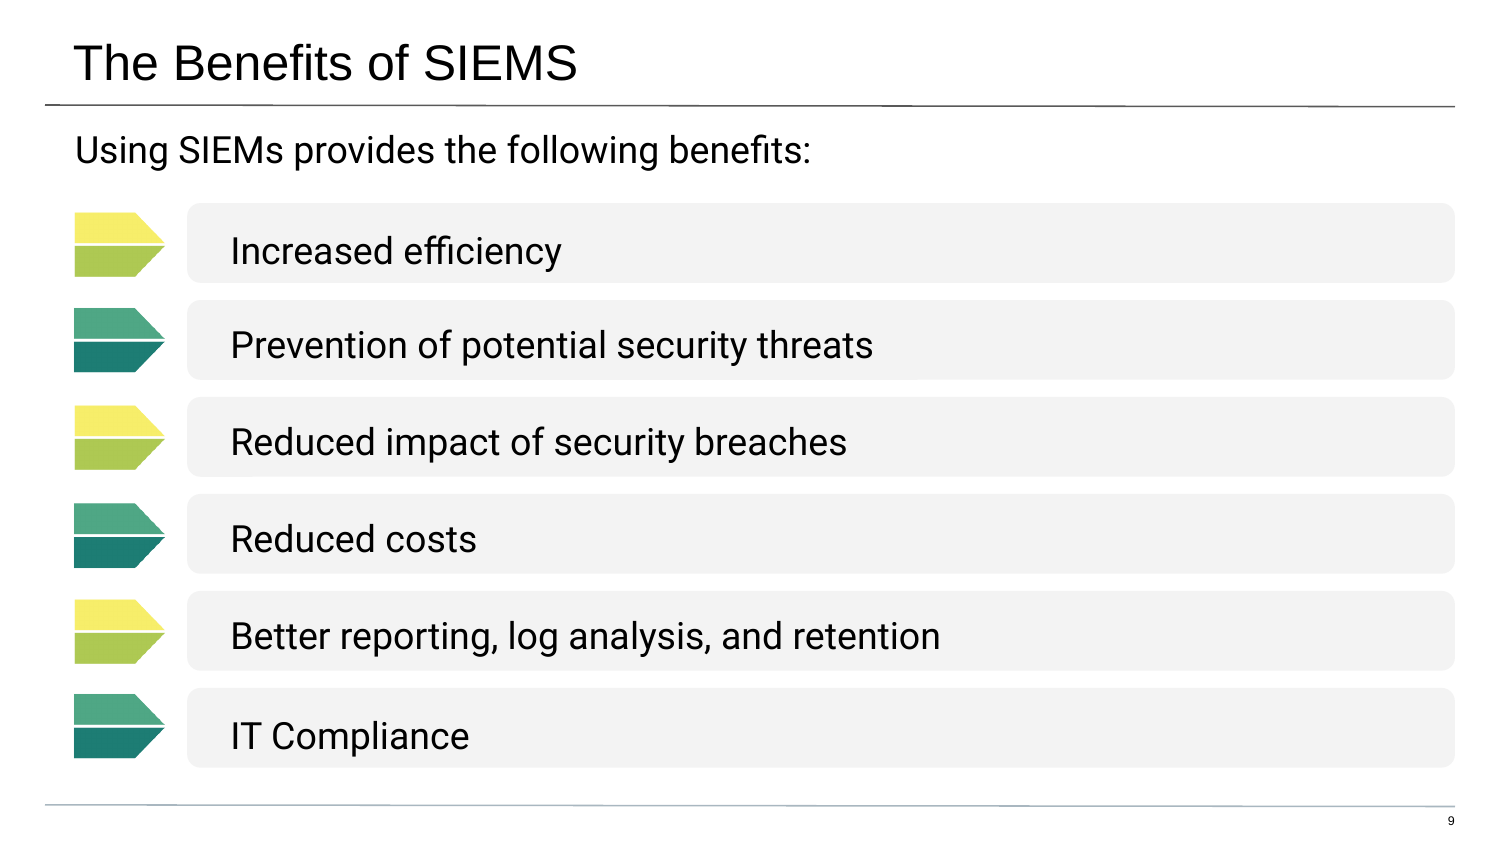

# The Benefits of SIEMS
Using SIEMs provides the following benefits:
Increased efficiency
Prevention of potential security threats
Reduced impact of security breaches
Reduced costs
Better reporting, log analysis, and retention
IT Compliance

9